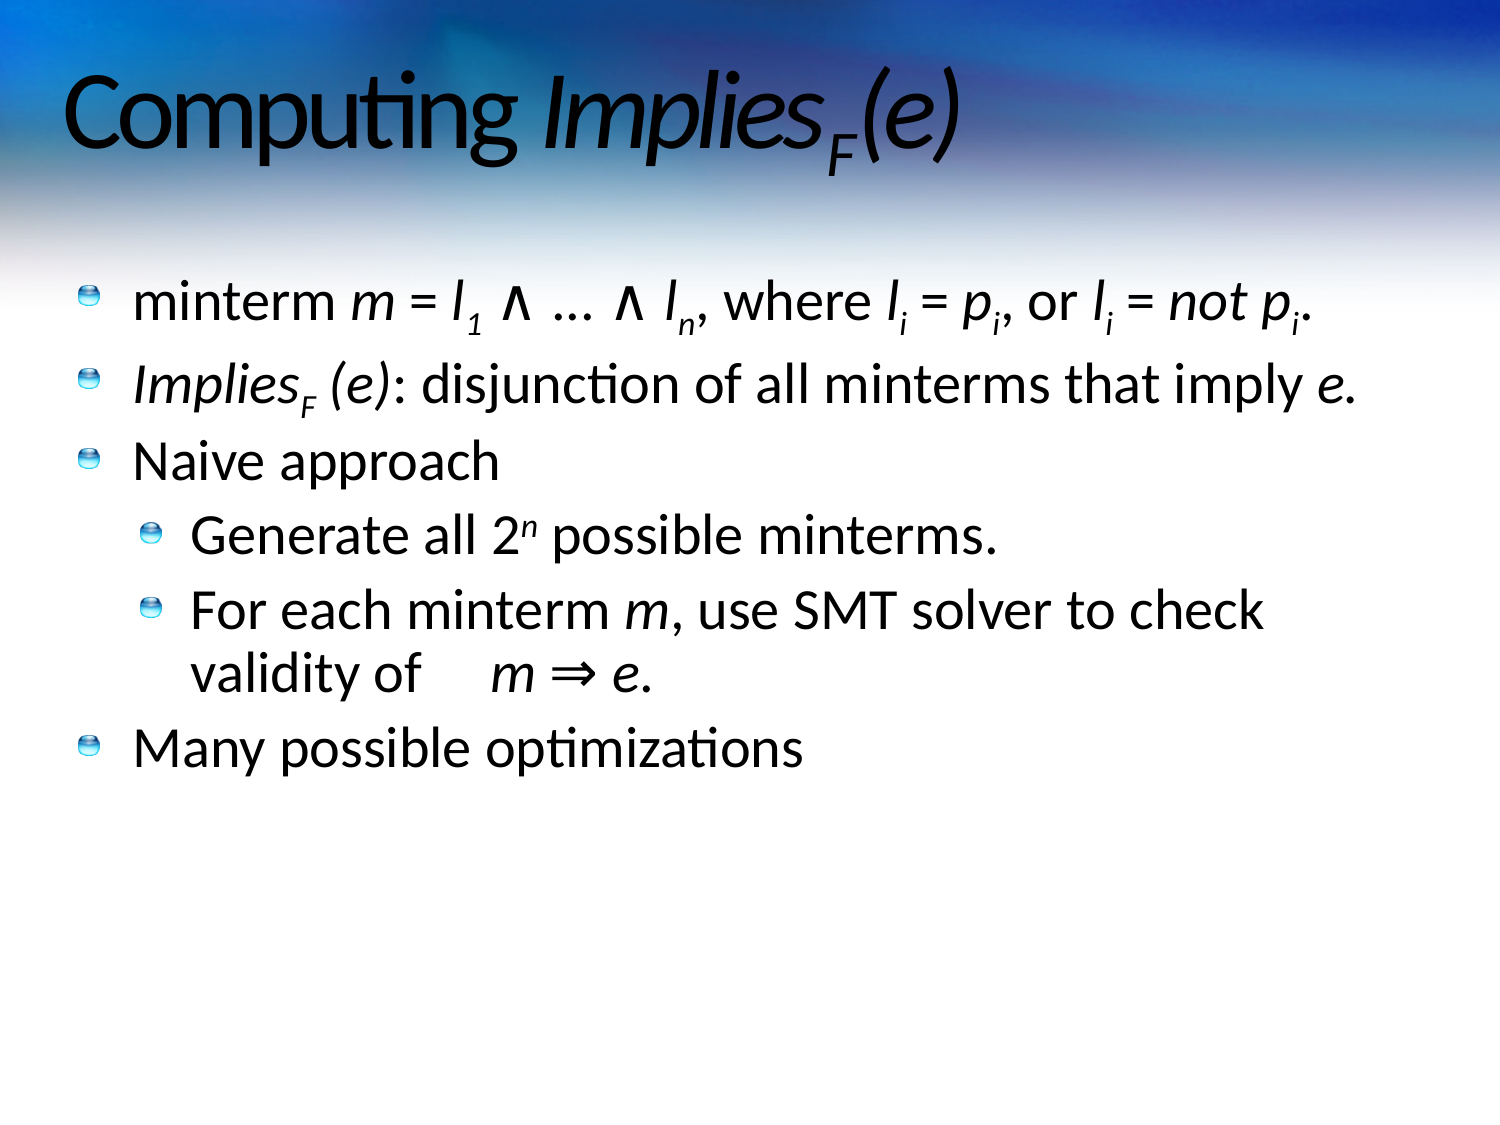

# Computing ImpliesF(e)
minterm m = l1 ∧ ... ∧ ln, where li = pi, or li = not pi.
ImpliesF (e): disjunction of all minterms that imply e.
Naive approach
Generate all 2n possible minterms.
For each minterm m, use SMT solver to check validity of 	m ⇒ e.
Many possible optimizations